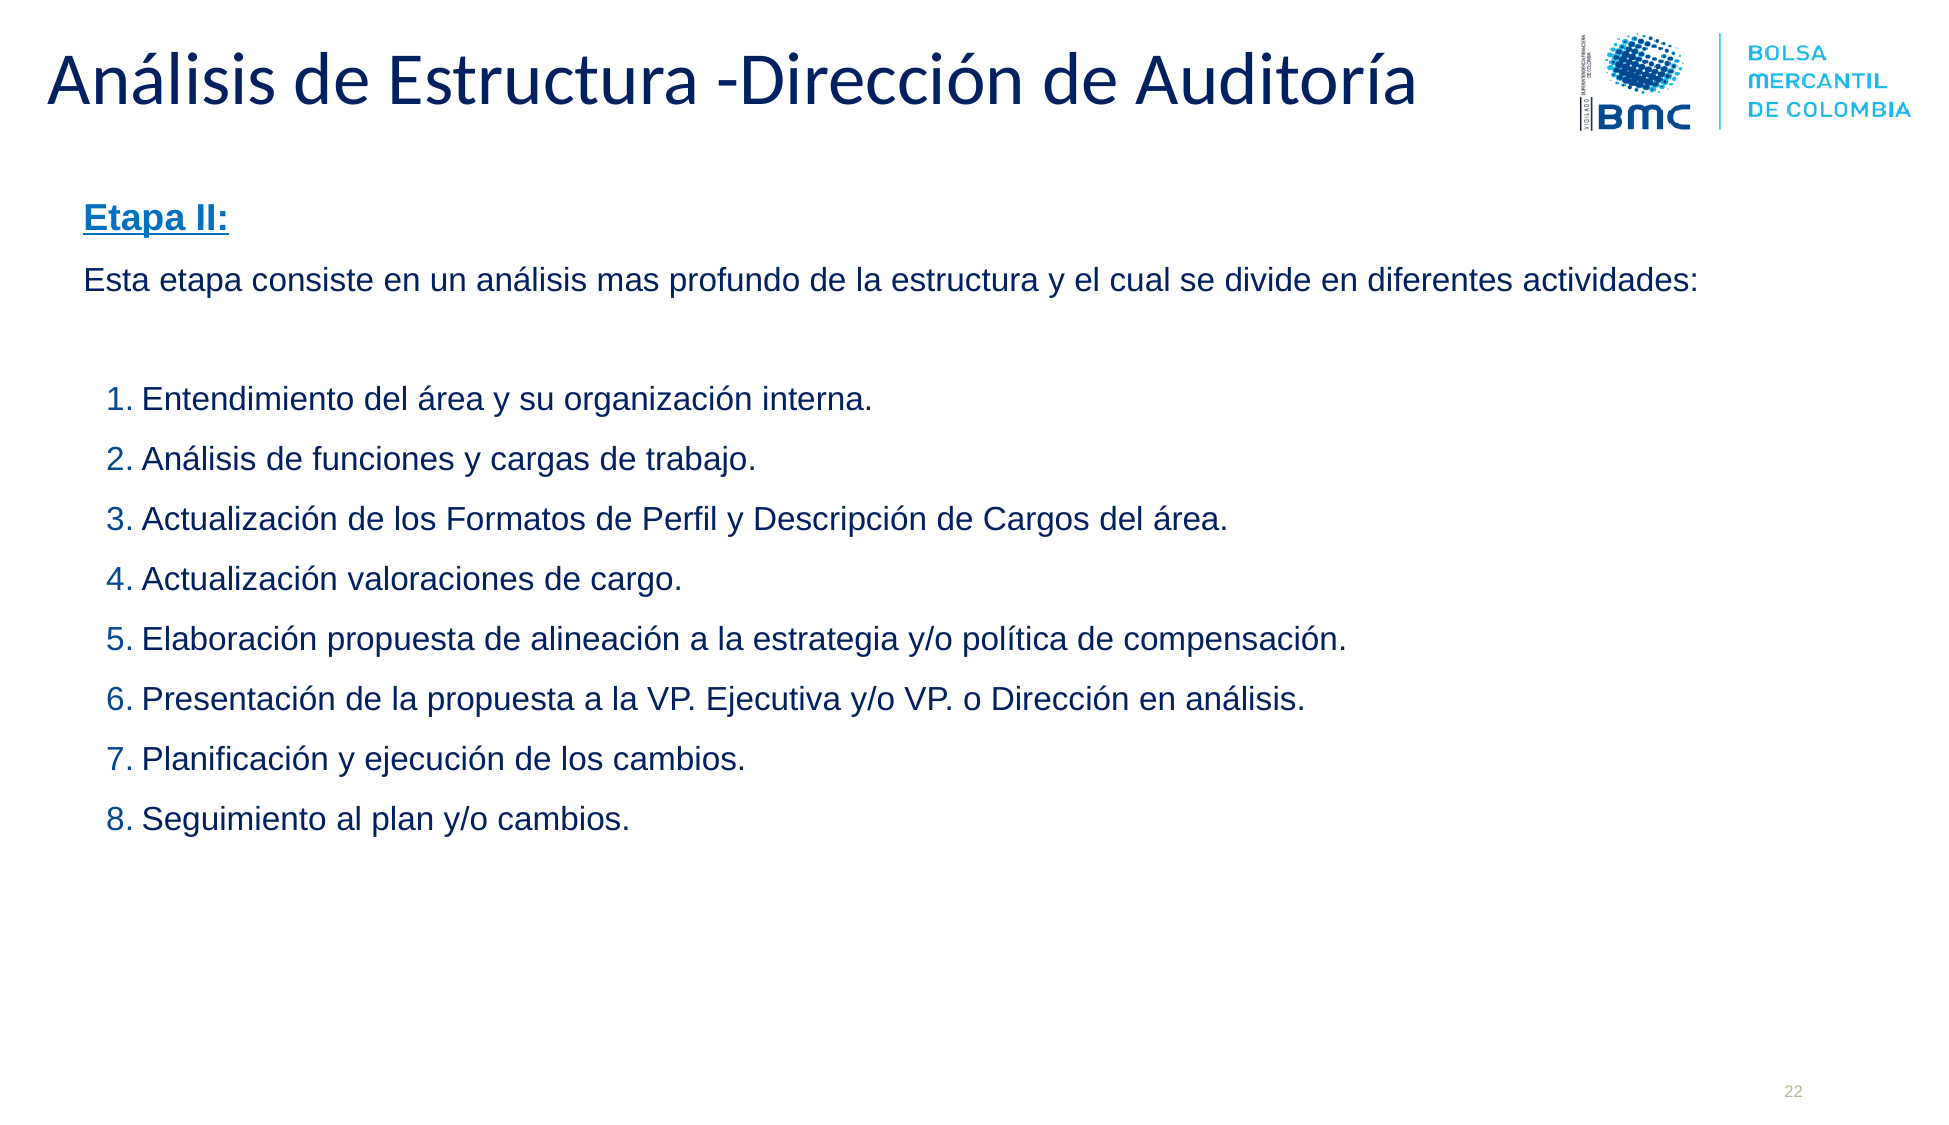

# Análisis de Estructura -Dirección de Auditoría
Etapa II:
Esta etapa consiste en un análisis mas profundo de la estructura y el cual se divide en diferentes actividades:

Entendimiento del área y su organización interna.
Análisis de funciones y cargas de trabajo.
Actualización de los Formatos de Perfil y Descripción de Cargos del área.
Actualización valoraciones de cargo.
Elaboración propuesta de alineación a la estrategia y/o política de compensación.
Presentación de la propuesta a la VP. Ejecutiva y/o VP. o Dirección en análisis.
Planificación y ejecución de los cambios.
Seguimiento al plan y/o cambios.